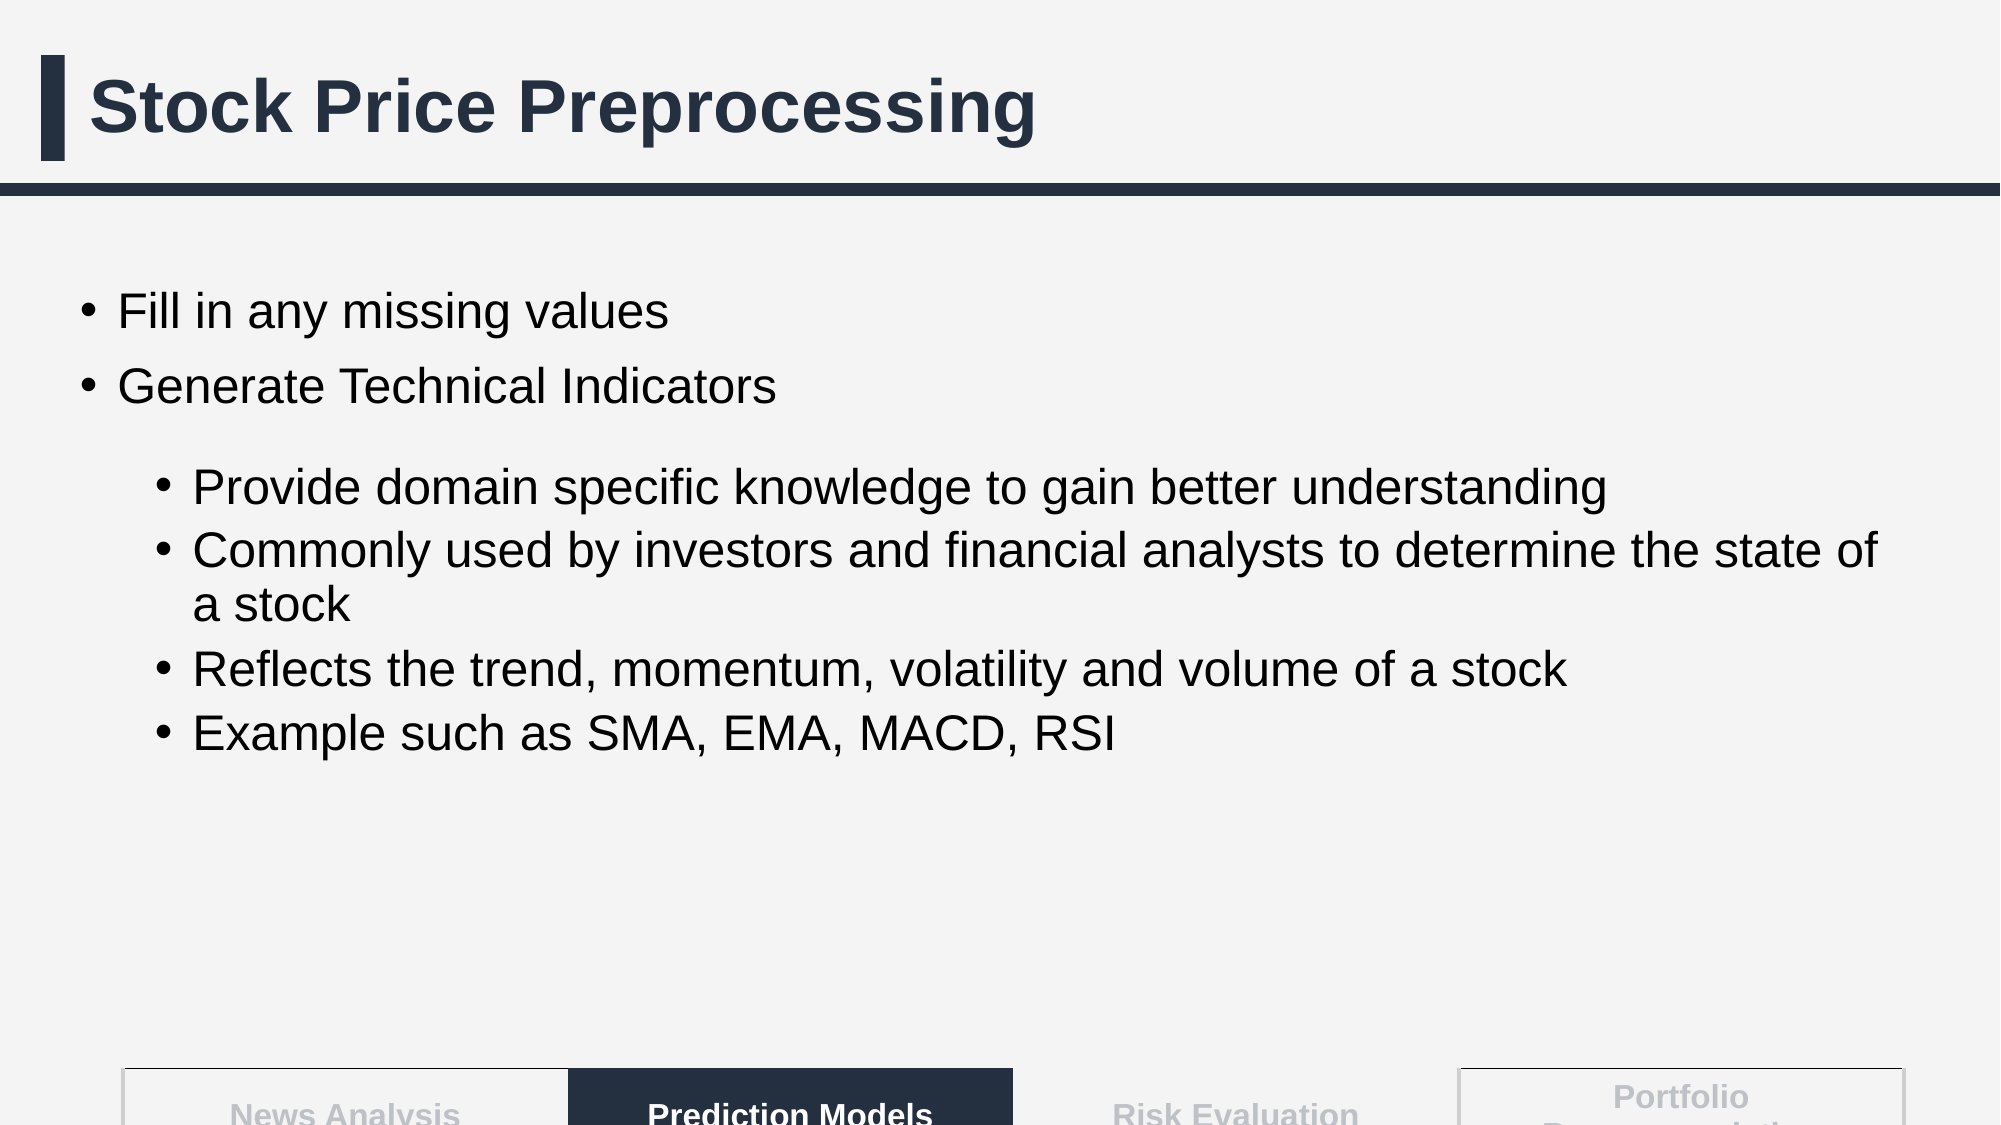

# Stock Price Preprocessing
Fill in any missing values
Generate Technical Indicators
Provide domain specific knowledge to gain better understanding
Commonly used by investors and financial analysts to determine the state of a stock
Reflects the trend, momentum, volatility and volume of a stock
Example such as SMA, EMA, MACD, RSI